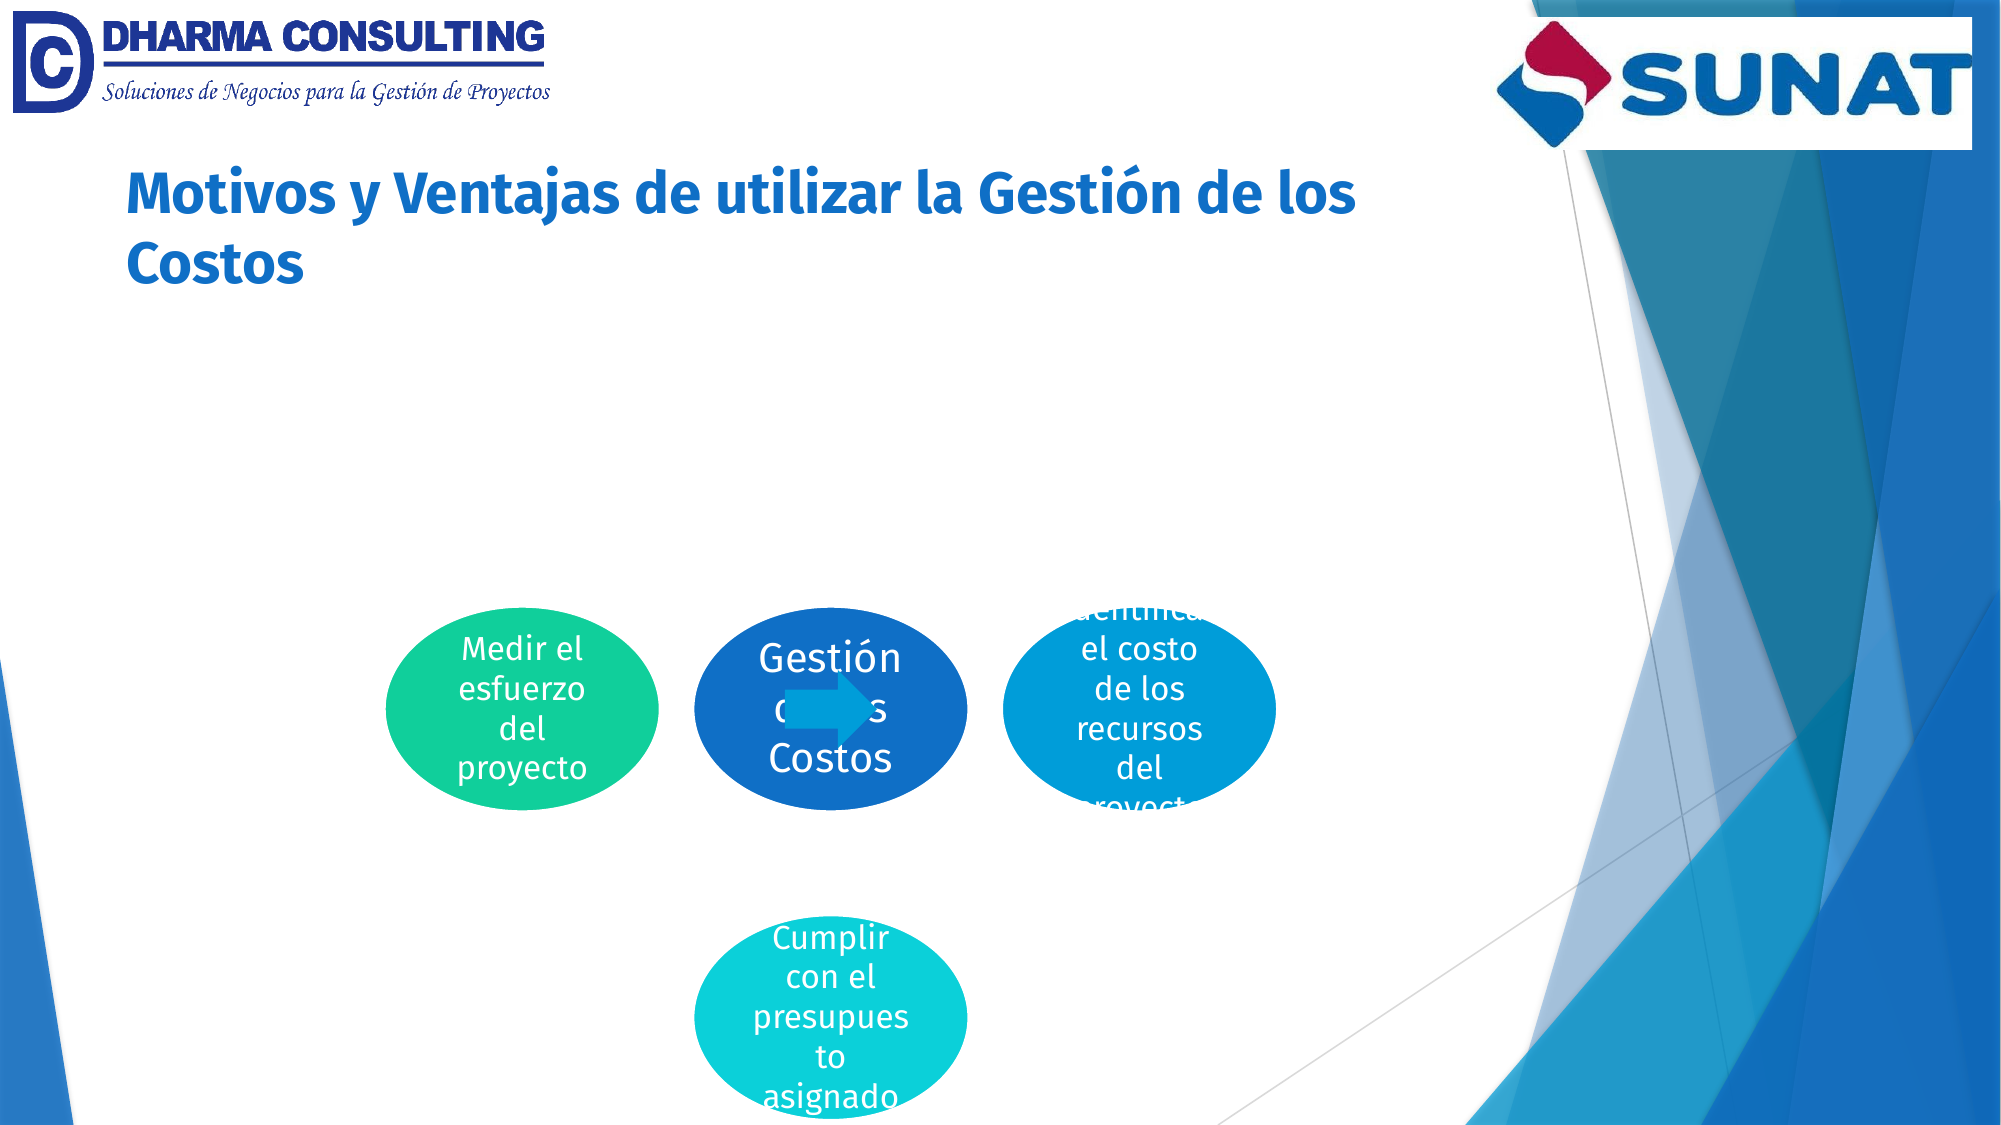

Motivos y Ventajas de utilizar la Gestión de los Costos
Gestión de los Costos
Identificar el costo de los recursos del proyecto
Medir el esfuerzo del proyecto
Cumplir con el presupuesto asignado